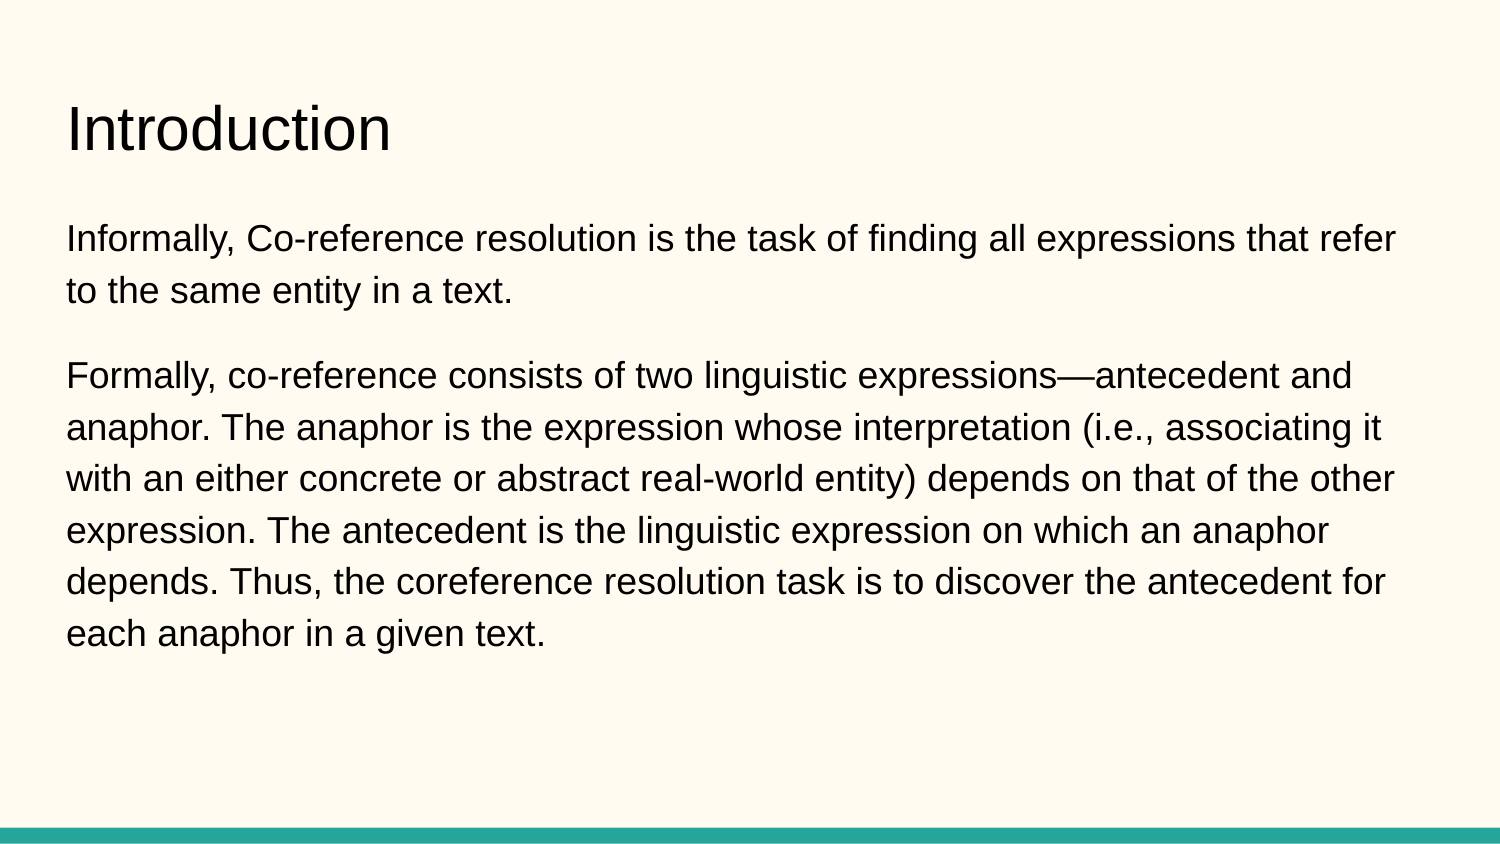

# Introduction
Informally, Co-reference resolution is the task of finding all expressions that refer to the same entity in a text.
Formally, co-reference consists of two linguistic expressions—antecedent and anaphor. The anaphor is the expression whose interpretation (i.e., associating it with an either concrete or abstract real-world entity) depends on that of the other expression. The antecedent is the linguistic expression on which an anaphor depends. Thus, the coreference resolution task is to discover the antecedent for each anaphor in a given text.